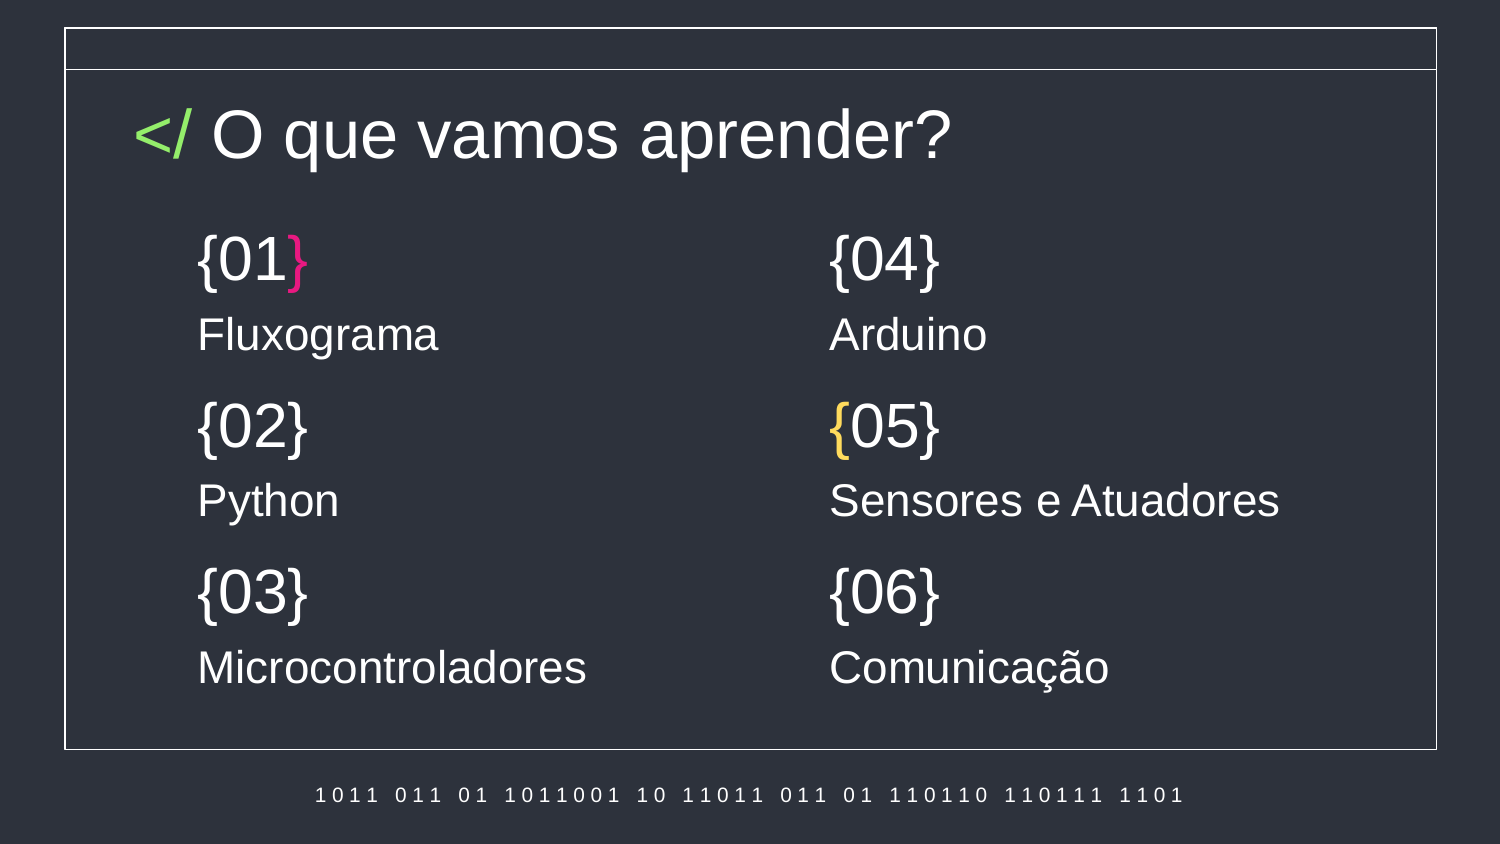

</ O que vamos aprender?
{01}
{04}
# Fluxograma
Arduino
{02}
{05}
Python
Sensores e Atuadores
{03}
{06}
Comunicação
Microcontroladores